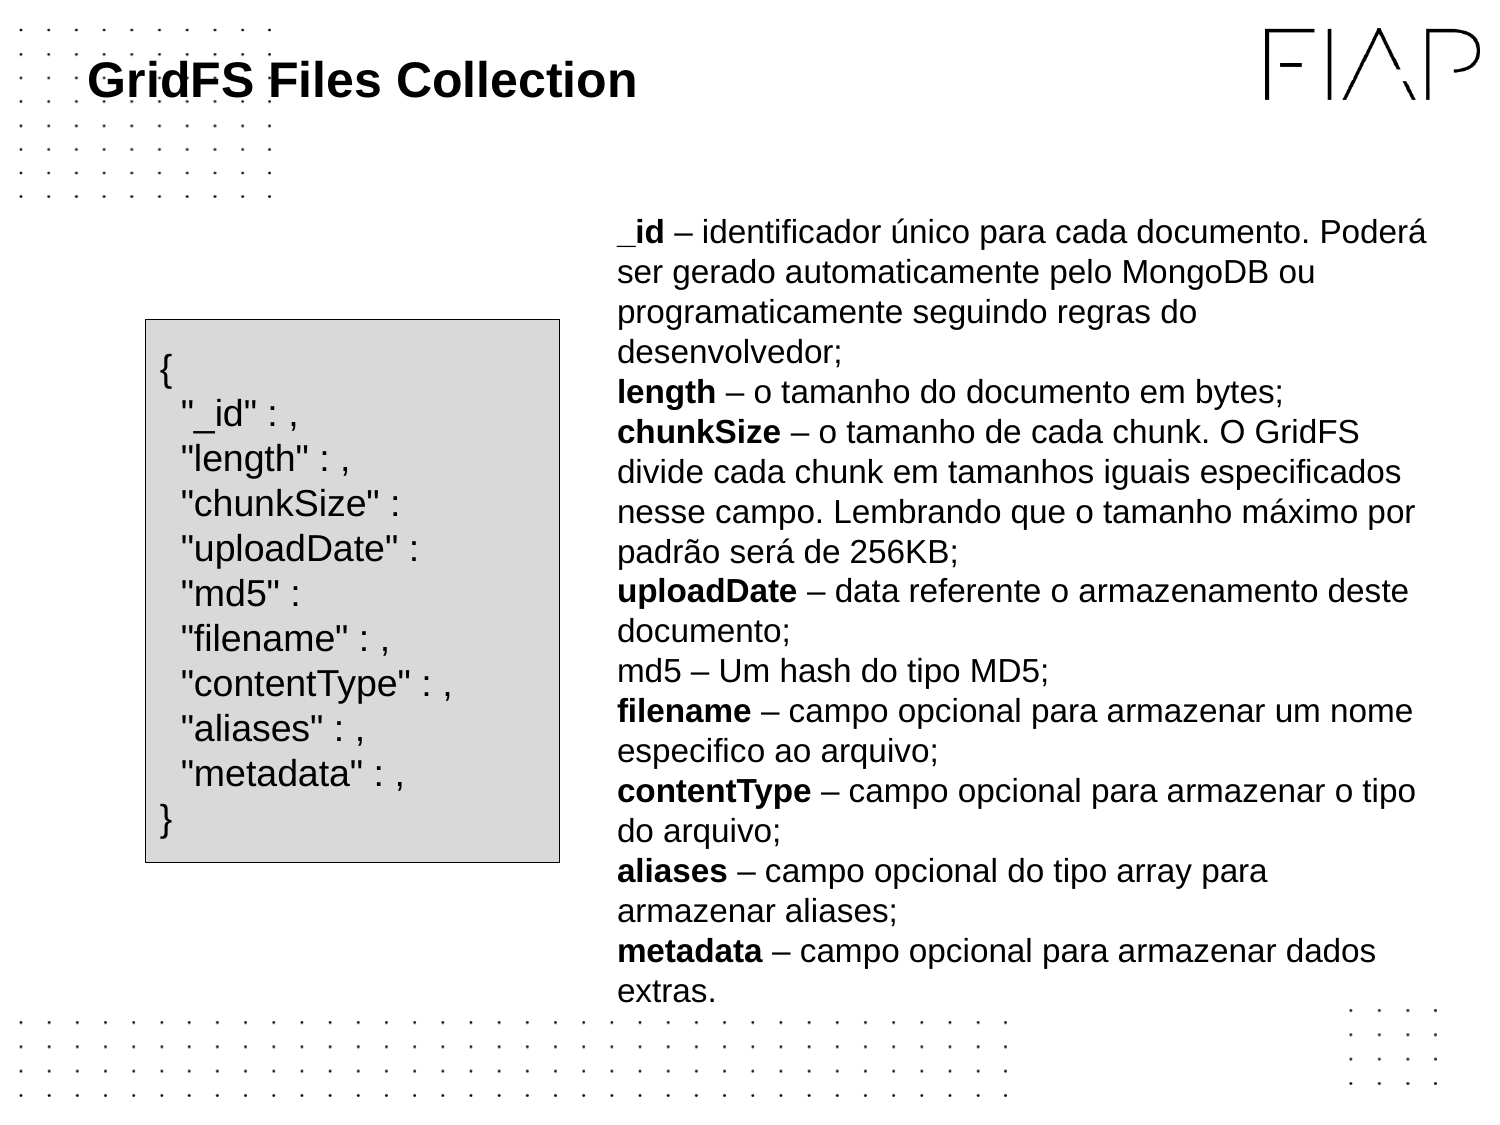

# GridFS Files Collection
_id – identificador único para cada documento. Poderá ser gerado automaticamente pelo MongoDB ou programaticamente seguindo regras do desenvolvedor;
length – o tamanho do documento em bytes;
chunkSize – o tamanho de cada chunk. O GridFS divide cada chunk em tamanhos iguais especificados nesse campo. Lembrando que o tamanho máximo por padrão será de 256KB;
uploadDate – data referente o armazenamento deste documento;
md5 – Um hash do tipo MD5;
filename – campo opcional para armazenar um nome especifico ao arquivo;
contentType – campo opcional para armazenar o tipo do arquivo;
aliases – campo opcional do tipo array para armazenar aliases;
metadata – campo opcional para armazenar dados extras.
{
  "_id" : ,
  "length" : ,
  "chunkSize" :
  "uploadDate" :
  "md5" :
  "filename" : ,
  "contentType" : ,
  "aliases" : ,
  "metadata" : ,
}